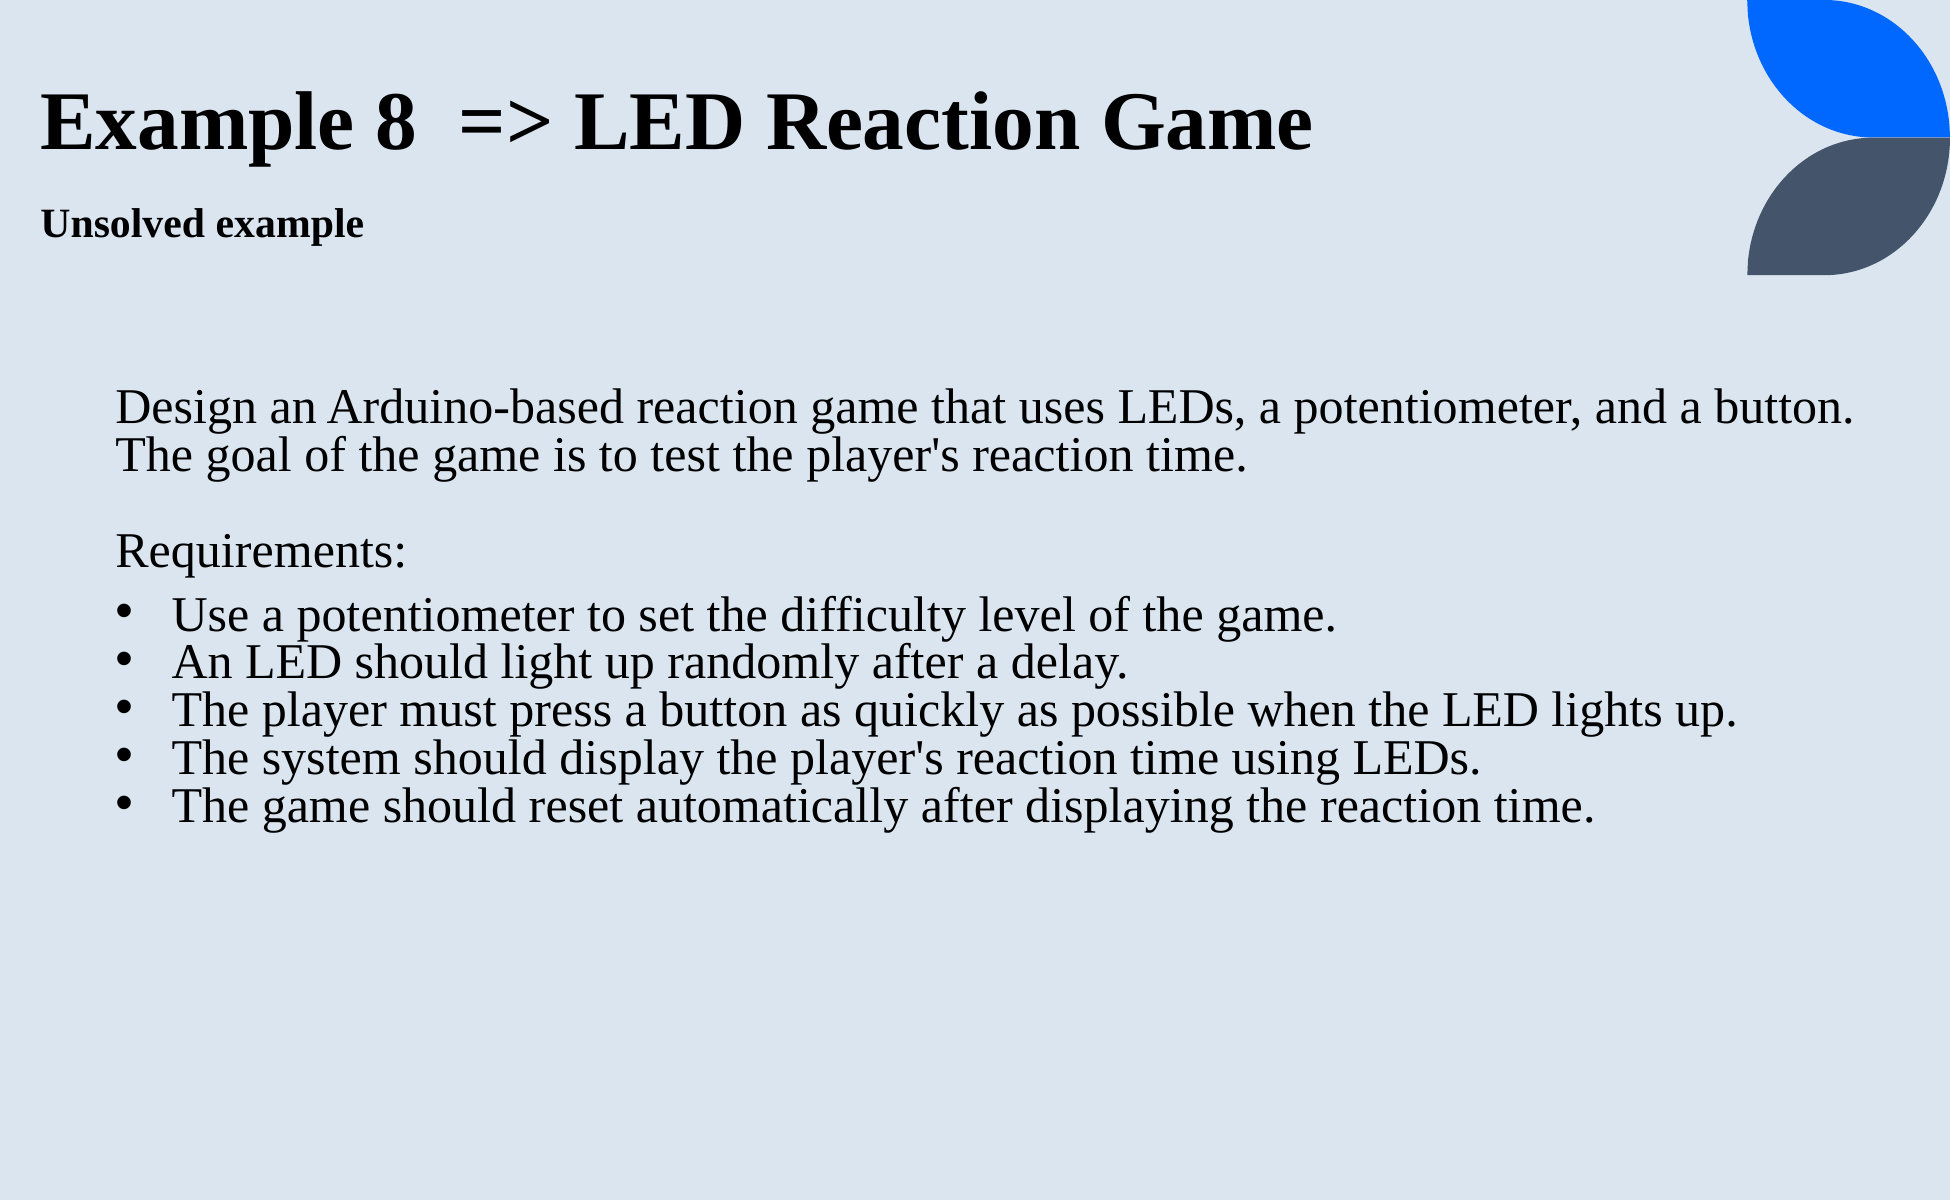

# Example 8  => LED Reaction Game Unsolved example

Design an Arduino-based reaction game that uses LEDs, a potentiometer, and a button. The goal of the game is to test the player's reaction time.

Requirements:

Use a potentiometer to set the difficulty level of the game.
An LED should light up randomly after a delay.
The player must press a button as quickly as possible when the LED lights up.
The system should display the player's reaction time using LEDs.
The game should reset automatically after displaying the reaction time.